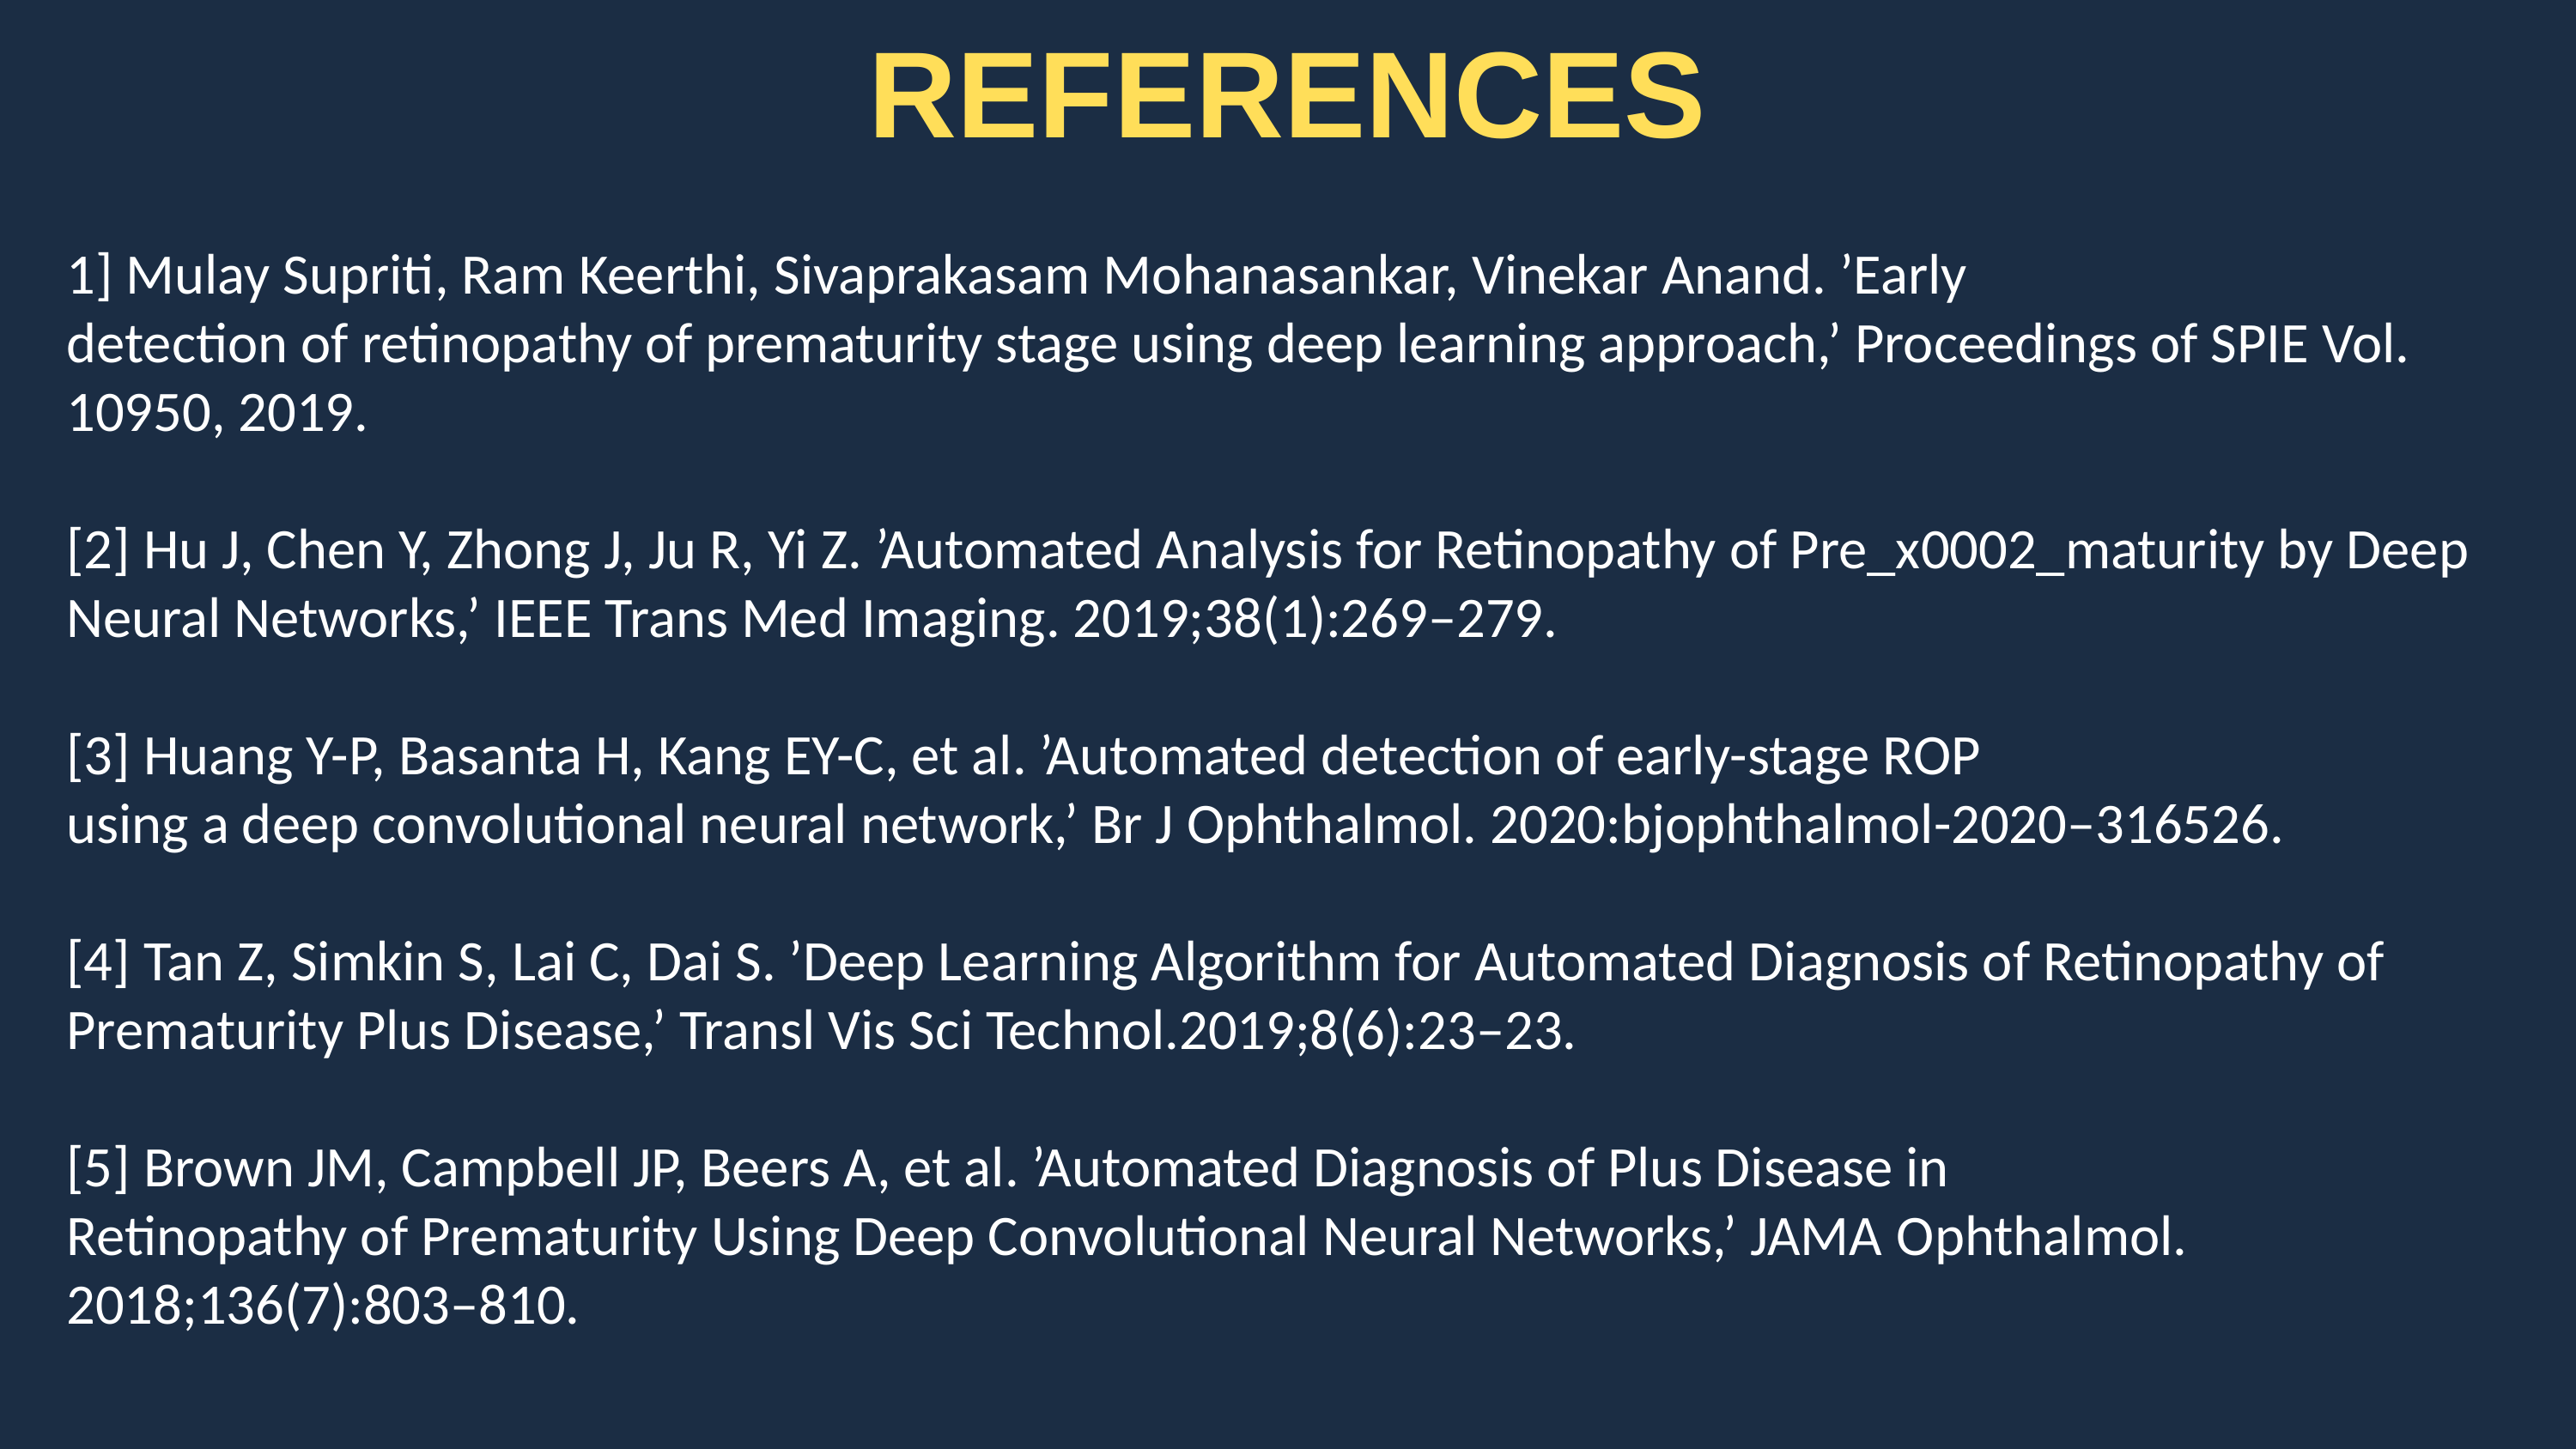

REFERENCES
1] Mulay Supriti, Ram Keerthi, Sivaprakasam Mohanasankar, Vinekar Anand. ’Early
detection of retinopathy of prematurity stage using deep learning approach,’ Proceedings of SPIE Vol. 10950, 2019.

[2] Hu J, Chen Y, Zhong J, Ju R, Yi Z. ’Automated Analysis for Retinopathy of Pre_x0002_maturity by Deep Neural Networks,’ IEEE Trans Med Imaging. 2019;38(1):269–279.

[3] Huang Y-P, Basanta H, Kang EY-C, et al. ’Automated detection of early-stage ROP
using a deep convolutional neural network,’ Br J Ophthalmol. 2020:bjophthalmol-2020–316526.

[4] Tan Z, Simkin S, Lai C, Dai S. ’Deep Learning Algorithm for Automated Diagnosis of Retinopathy of Prematurity Plus Disease,’ Transl Vis Sci Technol.2019;8(6):23–23.

[5] Brown JM, Campbell JP, Beers A, et al. ’Automated Diagnosis of Plus Disease in
Retinopathy of Prematurity Using Deep Convolutional Neural Networks,’ JAMA Ophthalmol. 2018;136(7):803–810.